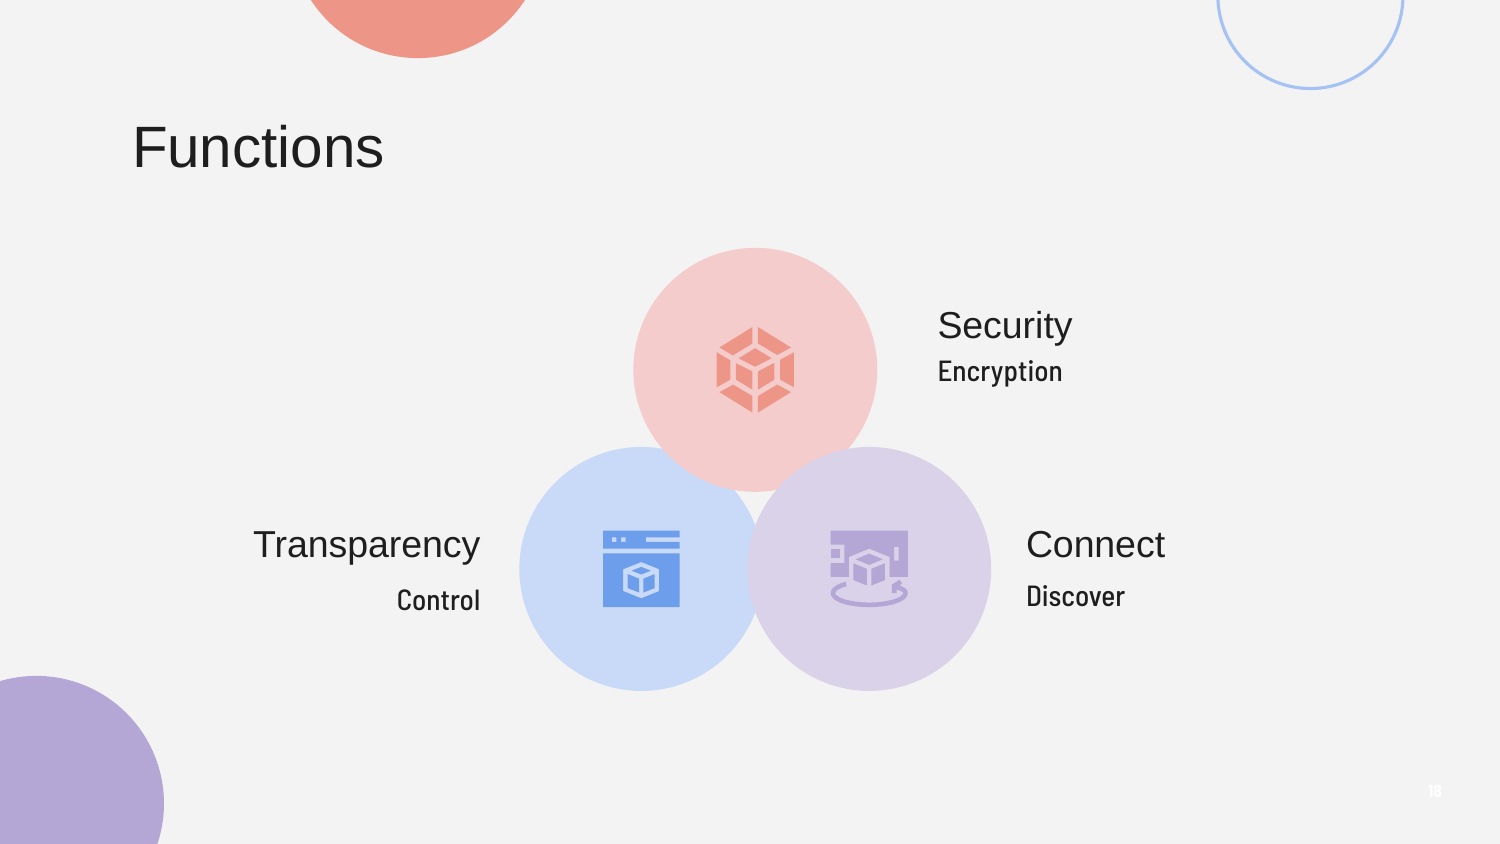

Functions

Security

Encryption

Transparency
Connect

Control
Discover
18